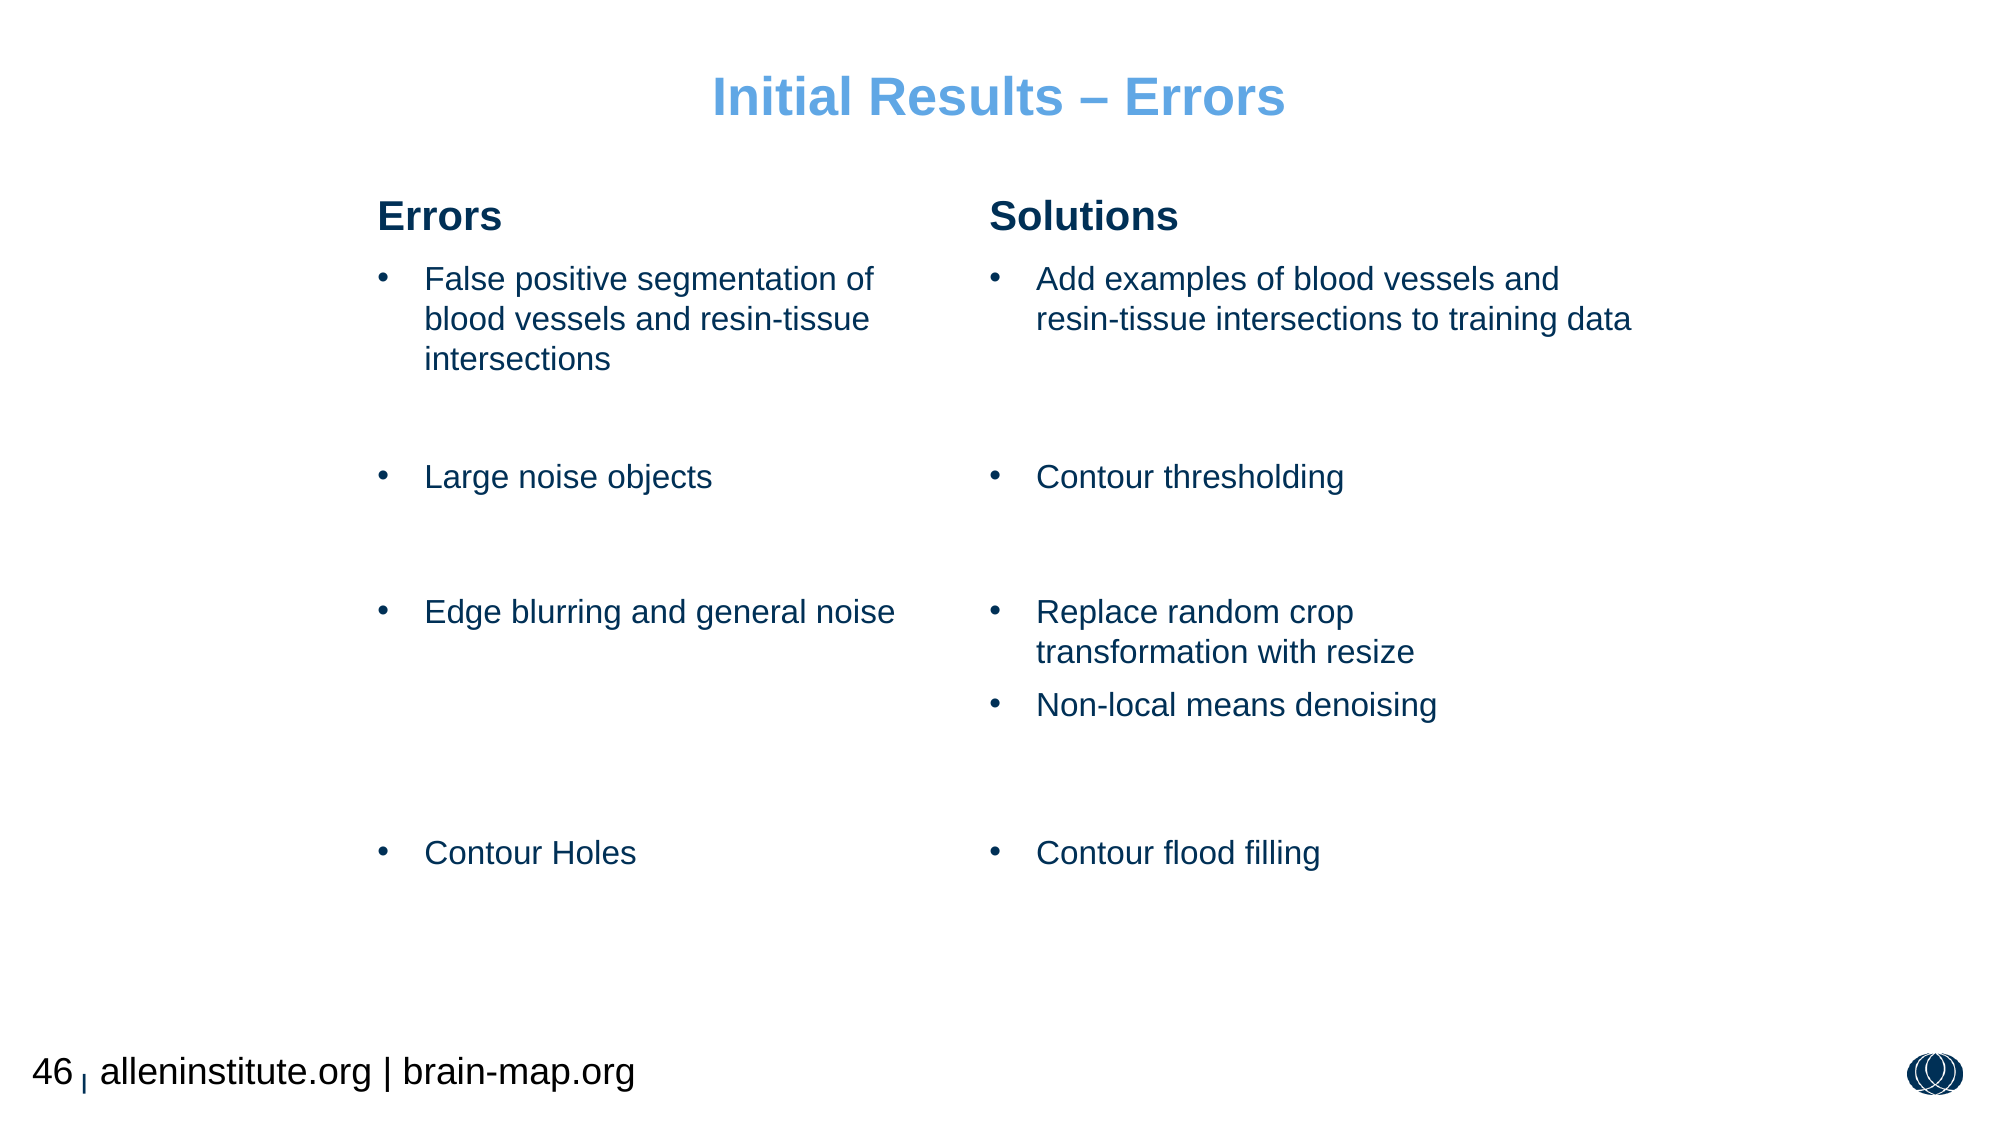

# Initial Results – Errors
Errors
False positive segmentation of blood vessels and resin-tissue intersections

Solutions
Add examples of blood vessels and resin-tissue intersections to training data

Large noise objects

Contour thresholding

Edge blurring and general noise
Replace random crop transformation with resize
Non-local means denoising
Contour Holes
Contour flood filling
46
alleninstitute.org | brain-map.org